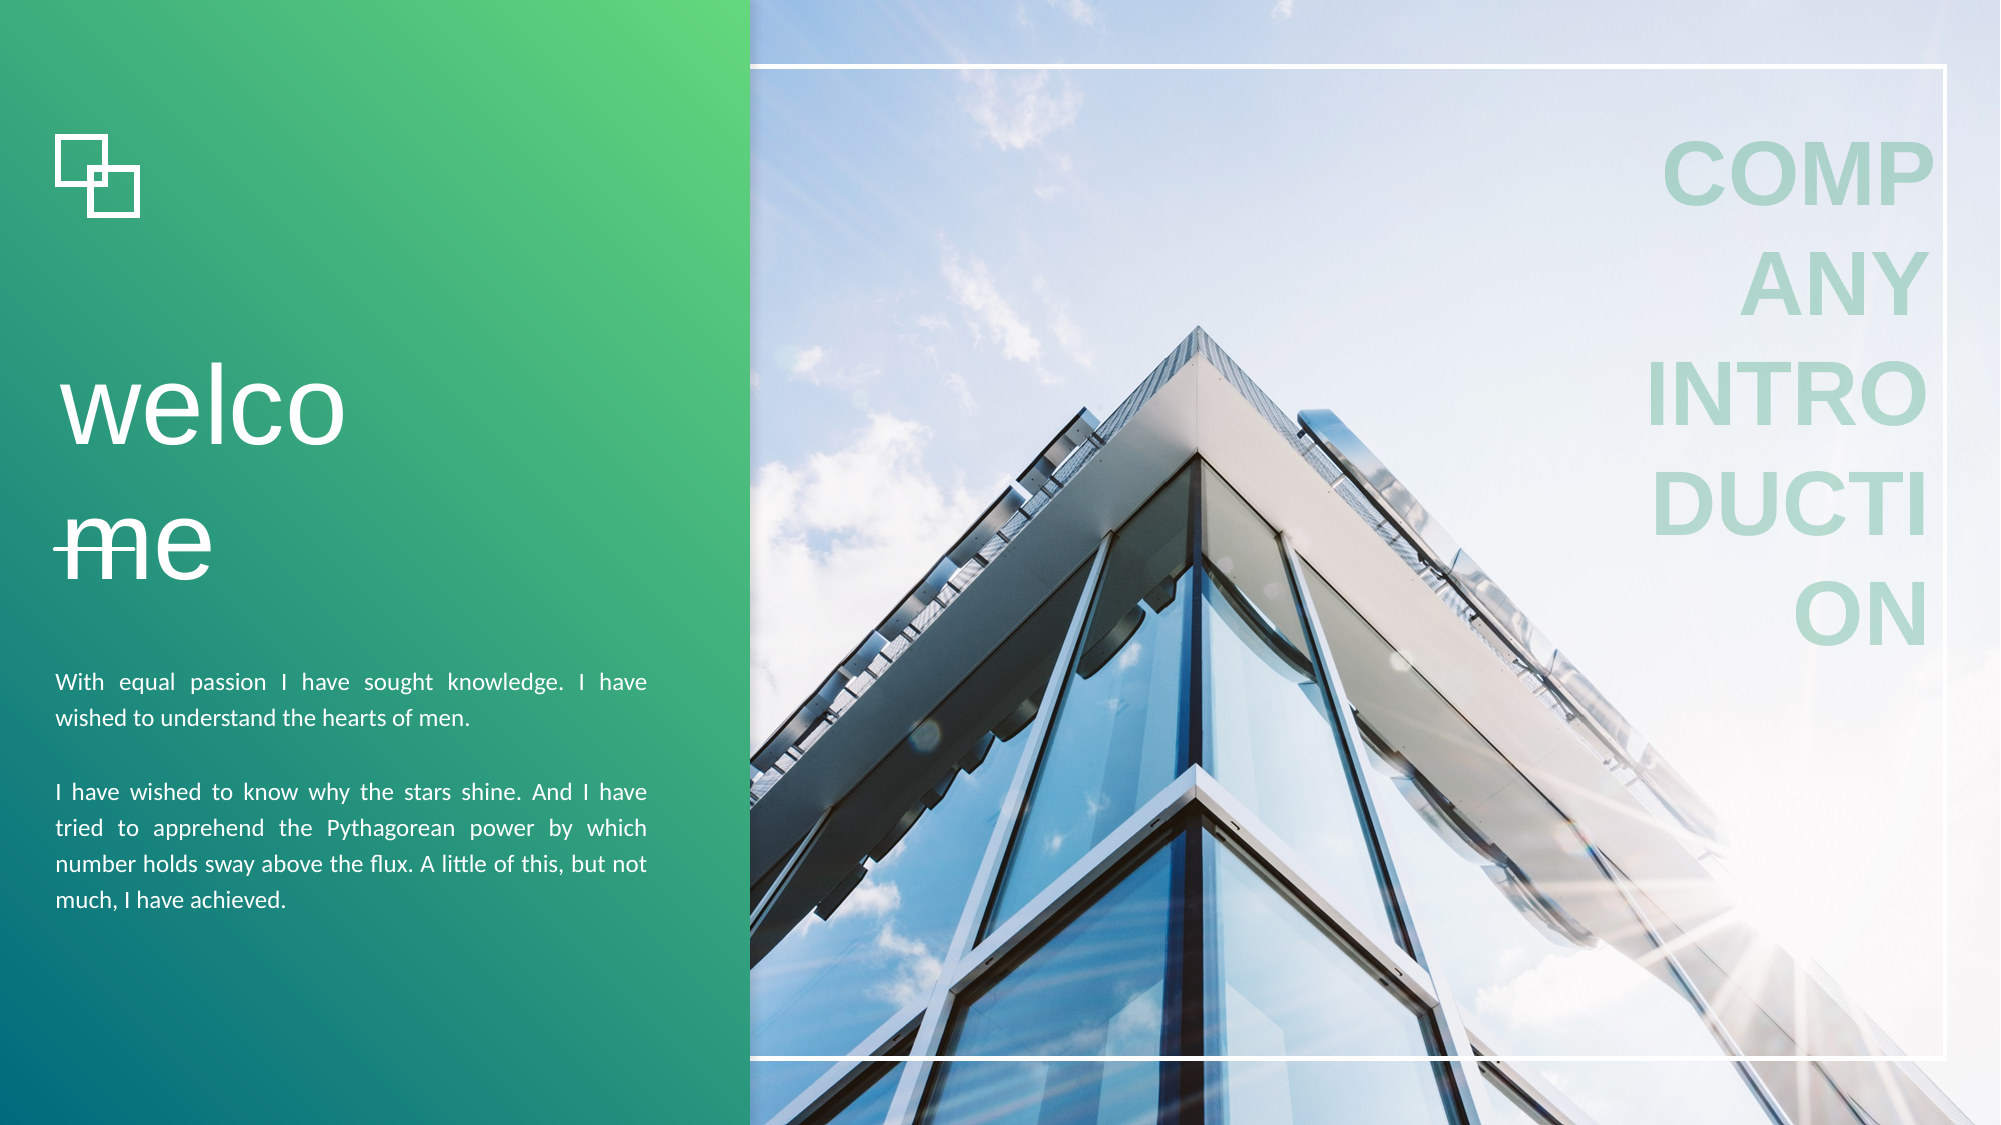

COMPANY INTRODUCTION

welcome
With equal passion I have sought knowledge. I have wished to understand the hearts of men.
I have wished to know why the stars shine. And I have tried to apprehend the Pythagorean power by which number holds sway above the flux. A little of this, but not much, I have achieved.